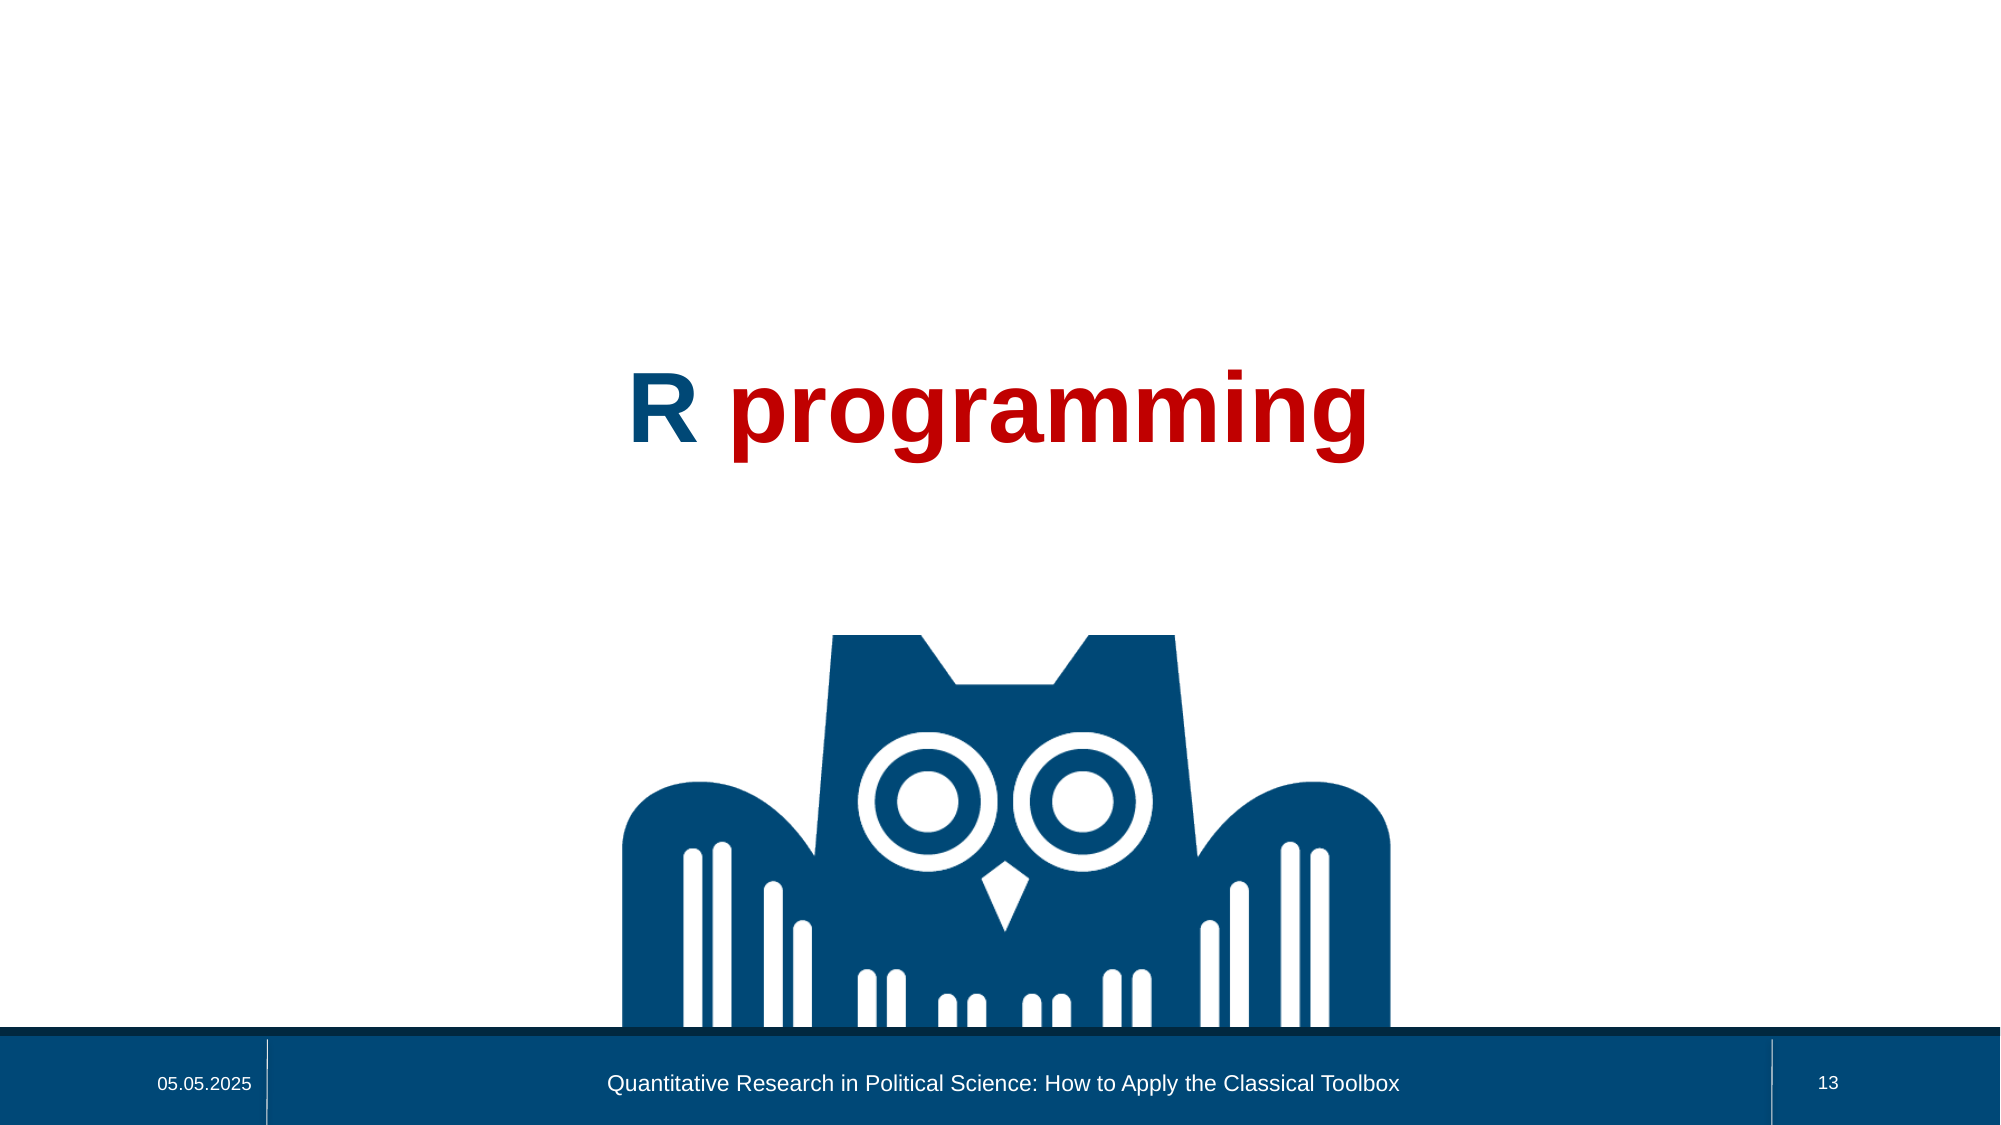

R programming
Quantitative Research in Political Science: How to Apply the Classical Toolbox
13
05.05.2025